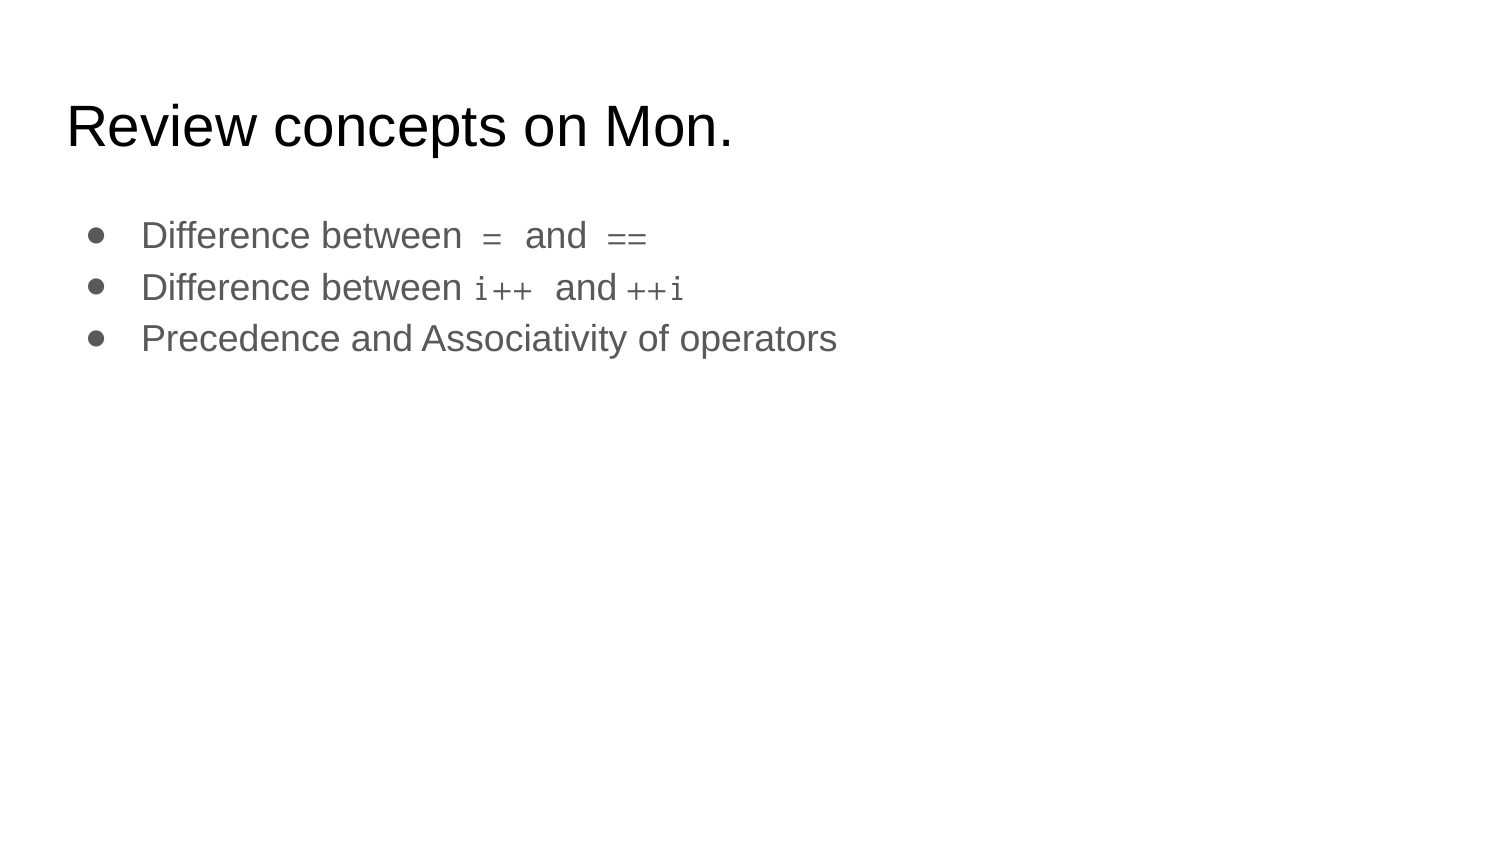

# Review concepts on Mon.
Difference between  =  and  ==
Difference between i++ and ++i
Precedence and Associativity of operators